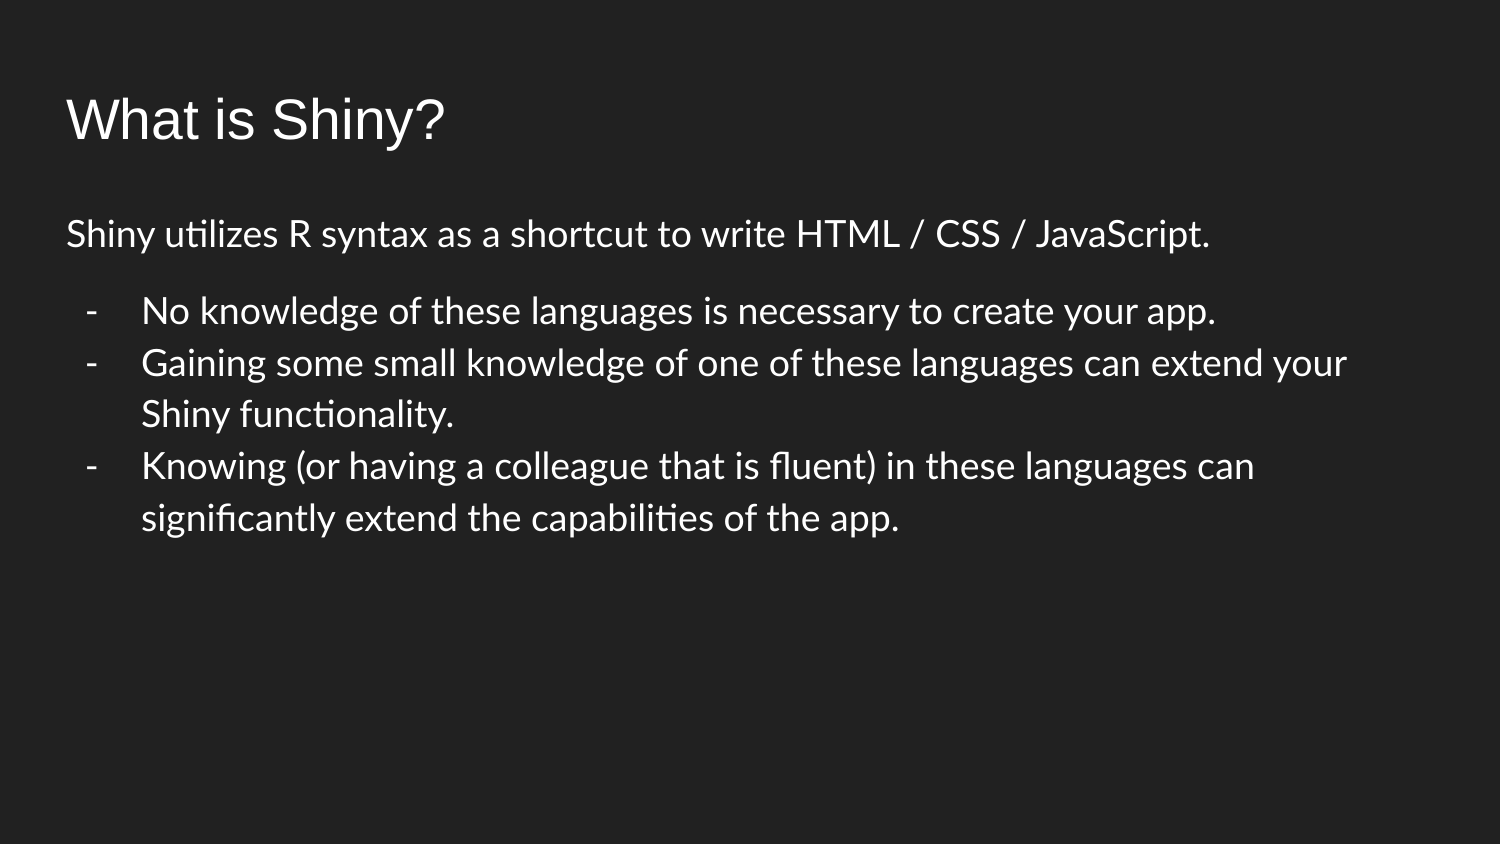

# What is Shiny?
Shiny utilizes R syntax as a shortcut to write HTML / CSS / JavaScript.
No knowledge of these languages is necessary to create your app.
Gaining some small knowledge of one of these languages can extend your Shiny functionality.
Knowing (or having a colleague that is fluent) in these languages can significantly extend the capabilities of the app.